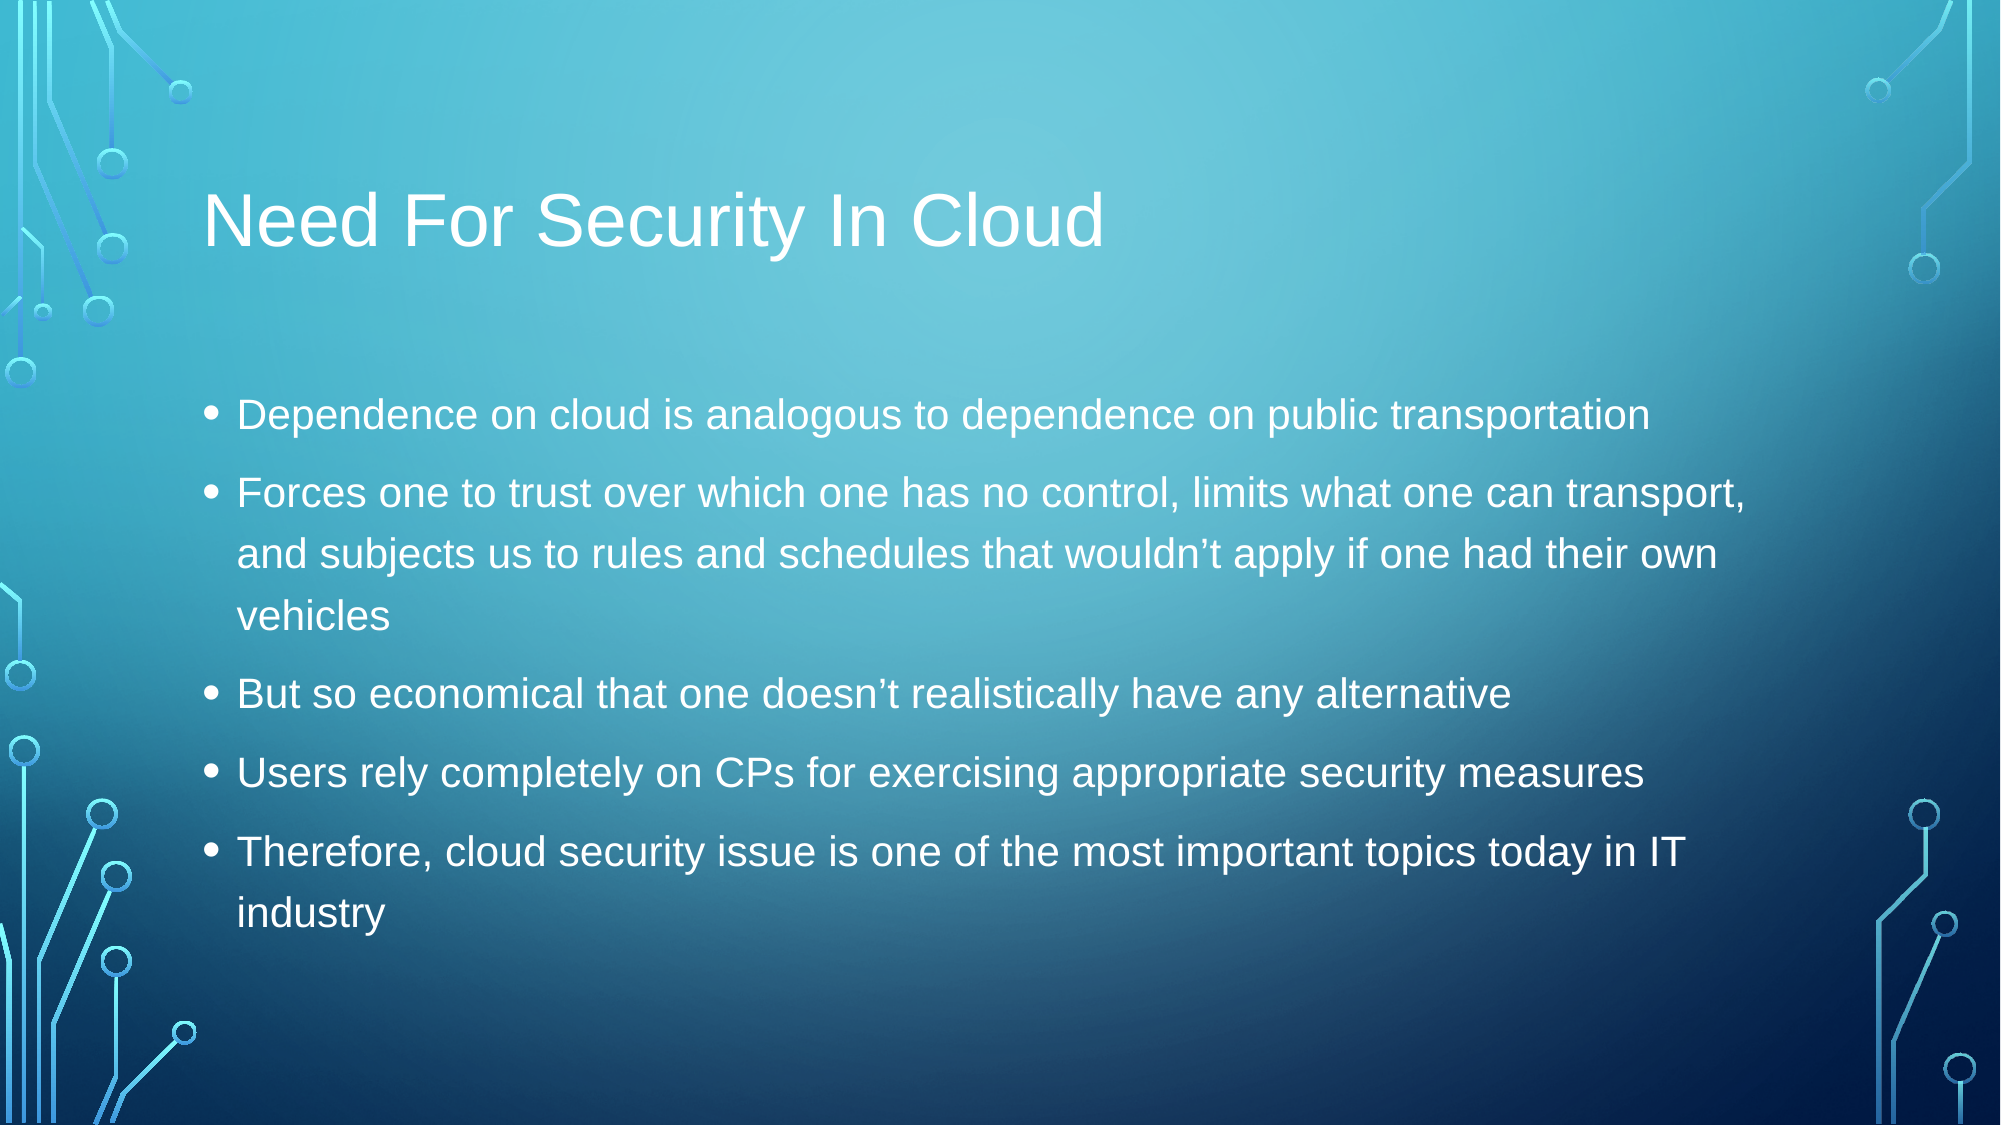

# Need For Security In Cloud
Dependence on cloud is analogous to dependence on public transportation
Forces one to trust over which one has no control, limits what one can transport, and subjects us to rules and schedules that wouldn’t apply if one had their own vehicles
But so economical that one doesn’t realistically have any alternative
Users rely completely on CPs for exercising appropriate security measures
Therefore, cloud security issue is one of the most important topics today in IT industry